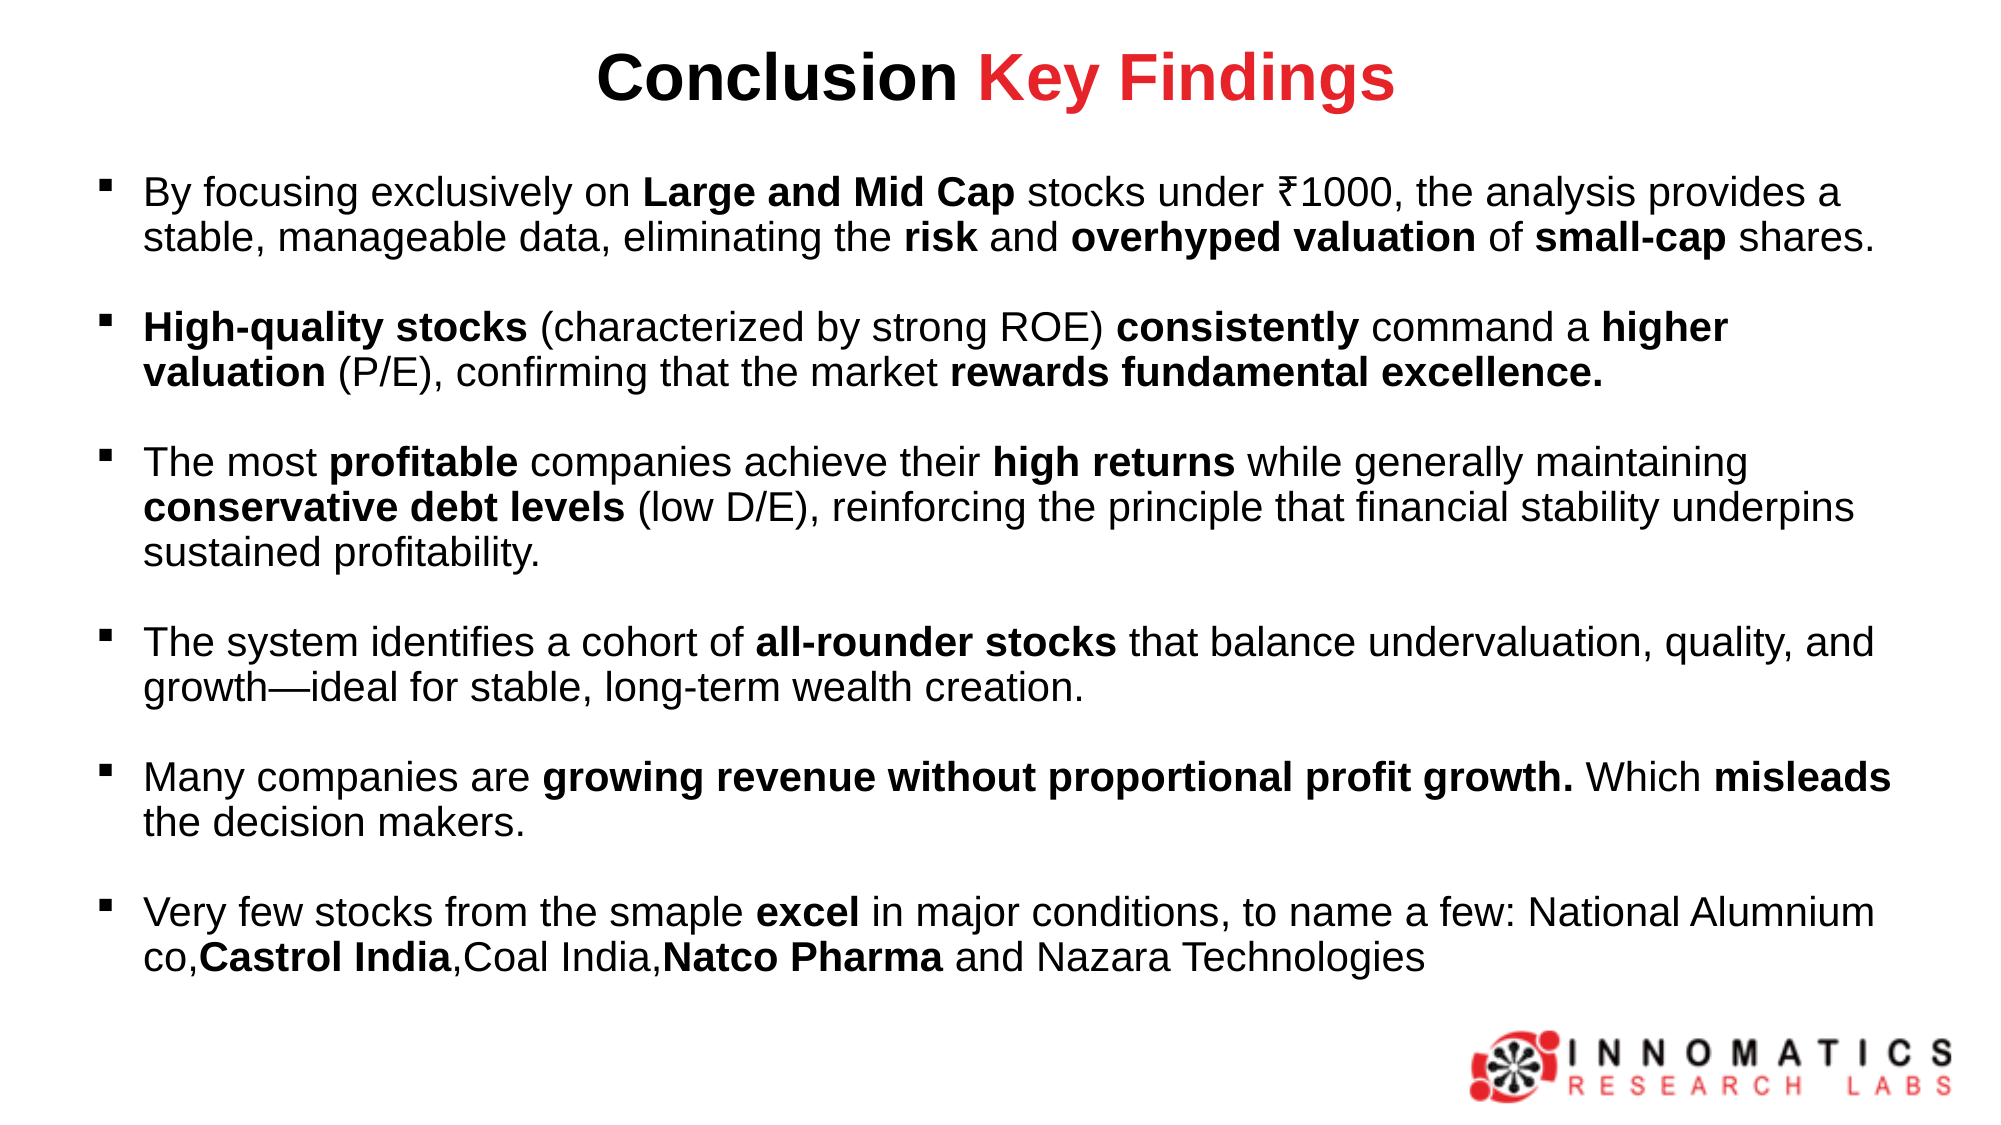

Conclusion Key Findings
By focusing exclusively on Large and Mid Cap stocks under ₹1000, the analysis provides a stable, manageable data, eliminating the risk and overhyped valuation of small-cap shares.

High-quality stocks (characterized by strong ROE) consistently command a higher valuation (P/E), confirming that the market rewards fundamental excellence.

The most profitable companies achieve their high returns while generally maintaining conservative debt levels (low D/E), reinforcing the principle that financial stability underpins sustained profitability.

The system identifies a cohort of all-rounder stocks that balance undervaluation, quality, and growth—ideal for stable, long-term wealth creation.

Many companies are growing revenue without proportional profit growth. Which misleads the decision makers.

Very few stocks from the smaple excel in major conditions, to name a few: National Alumnium co,Castrol India,Coal India,Natco Pharma and Nazara Technologies